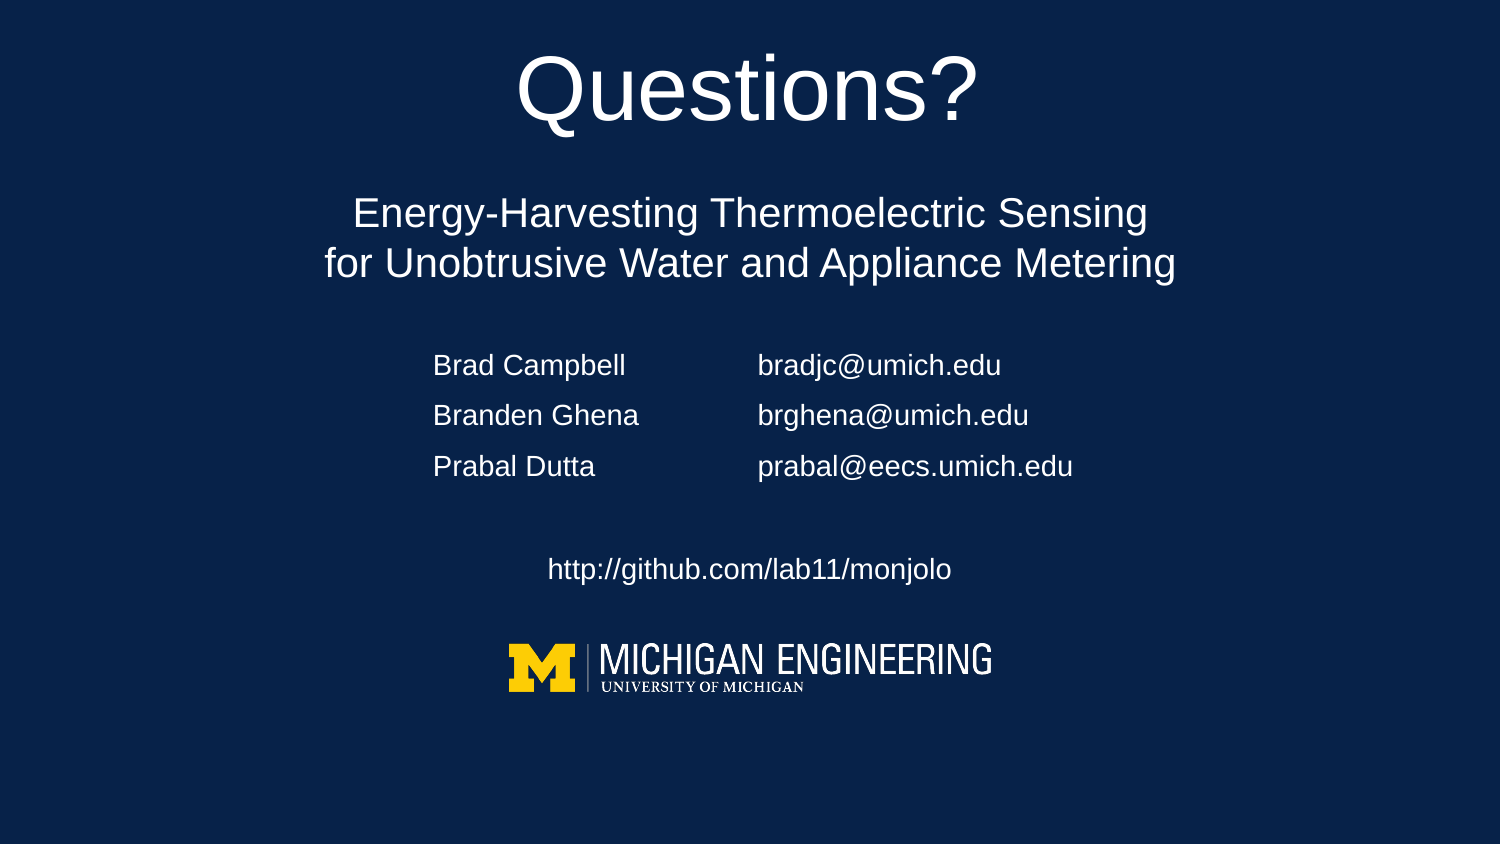

# Questions?
Energy-Harvesting Thermoelectric Sensing
for Unobtrusive Water and Appliance Metering
| Brad Campbell | bradjc@umich.edu |
| --- | --- |
| Branden Ghena | brghena@umich.edu |
| Prabal Dutta | prabal@eecs.umich.edu |
http://github.com/lab11/monjolo